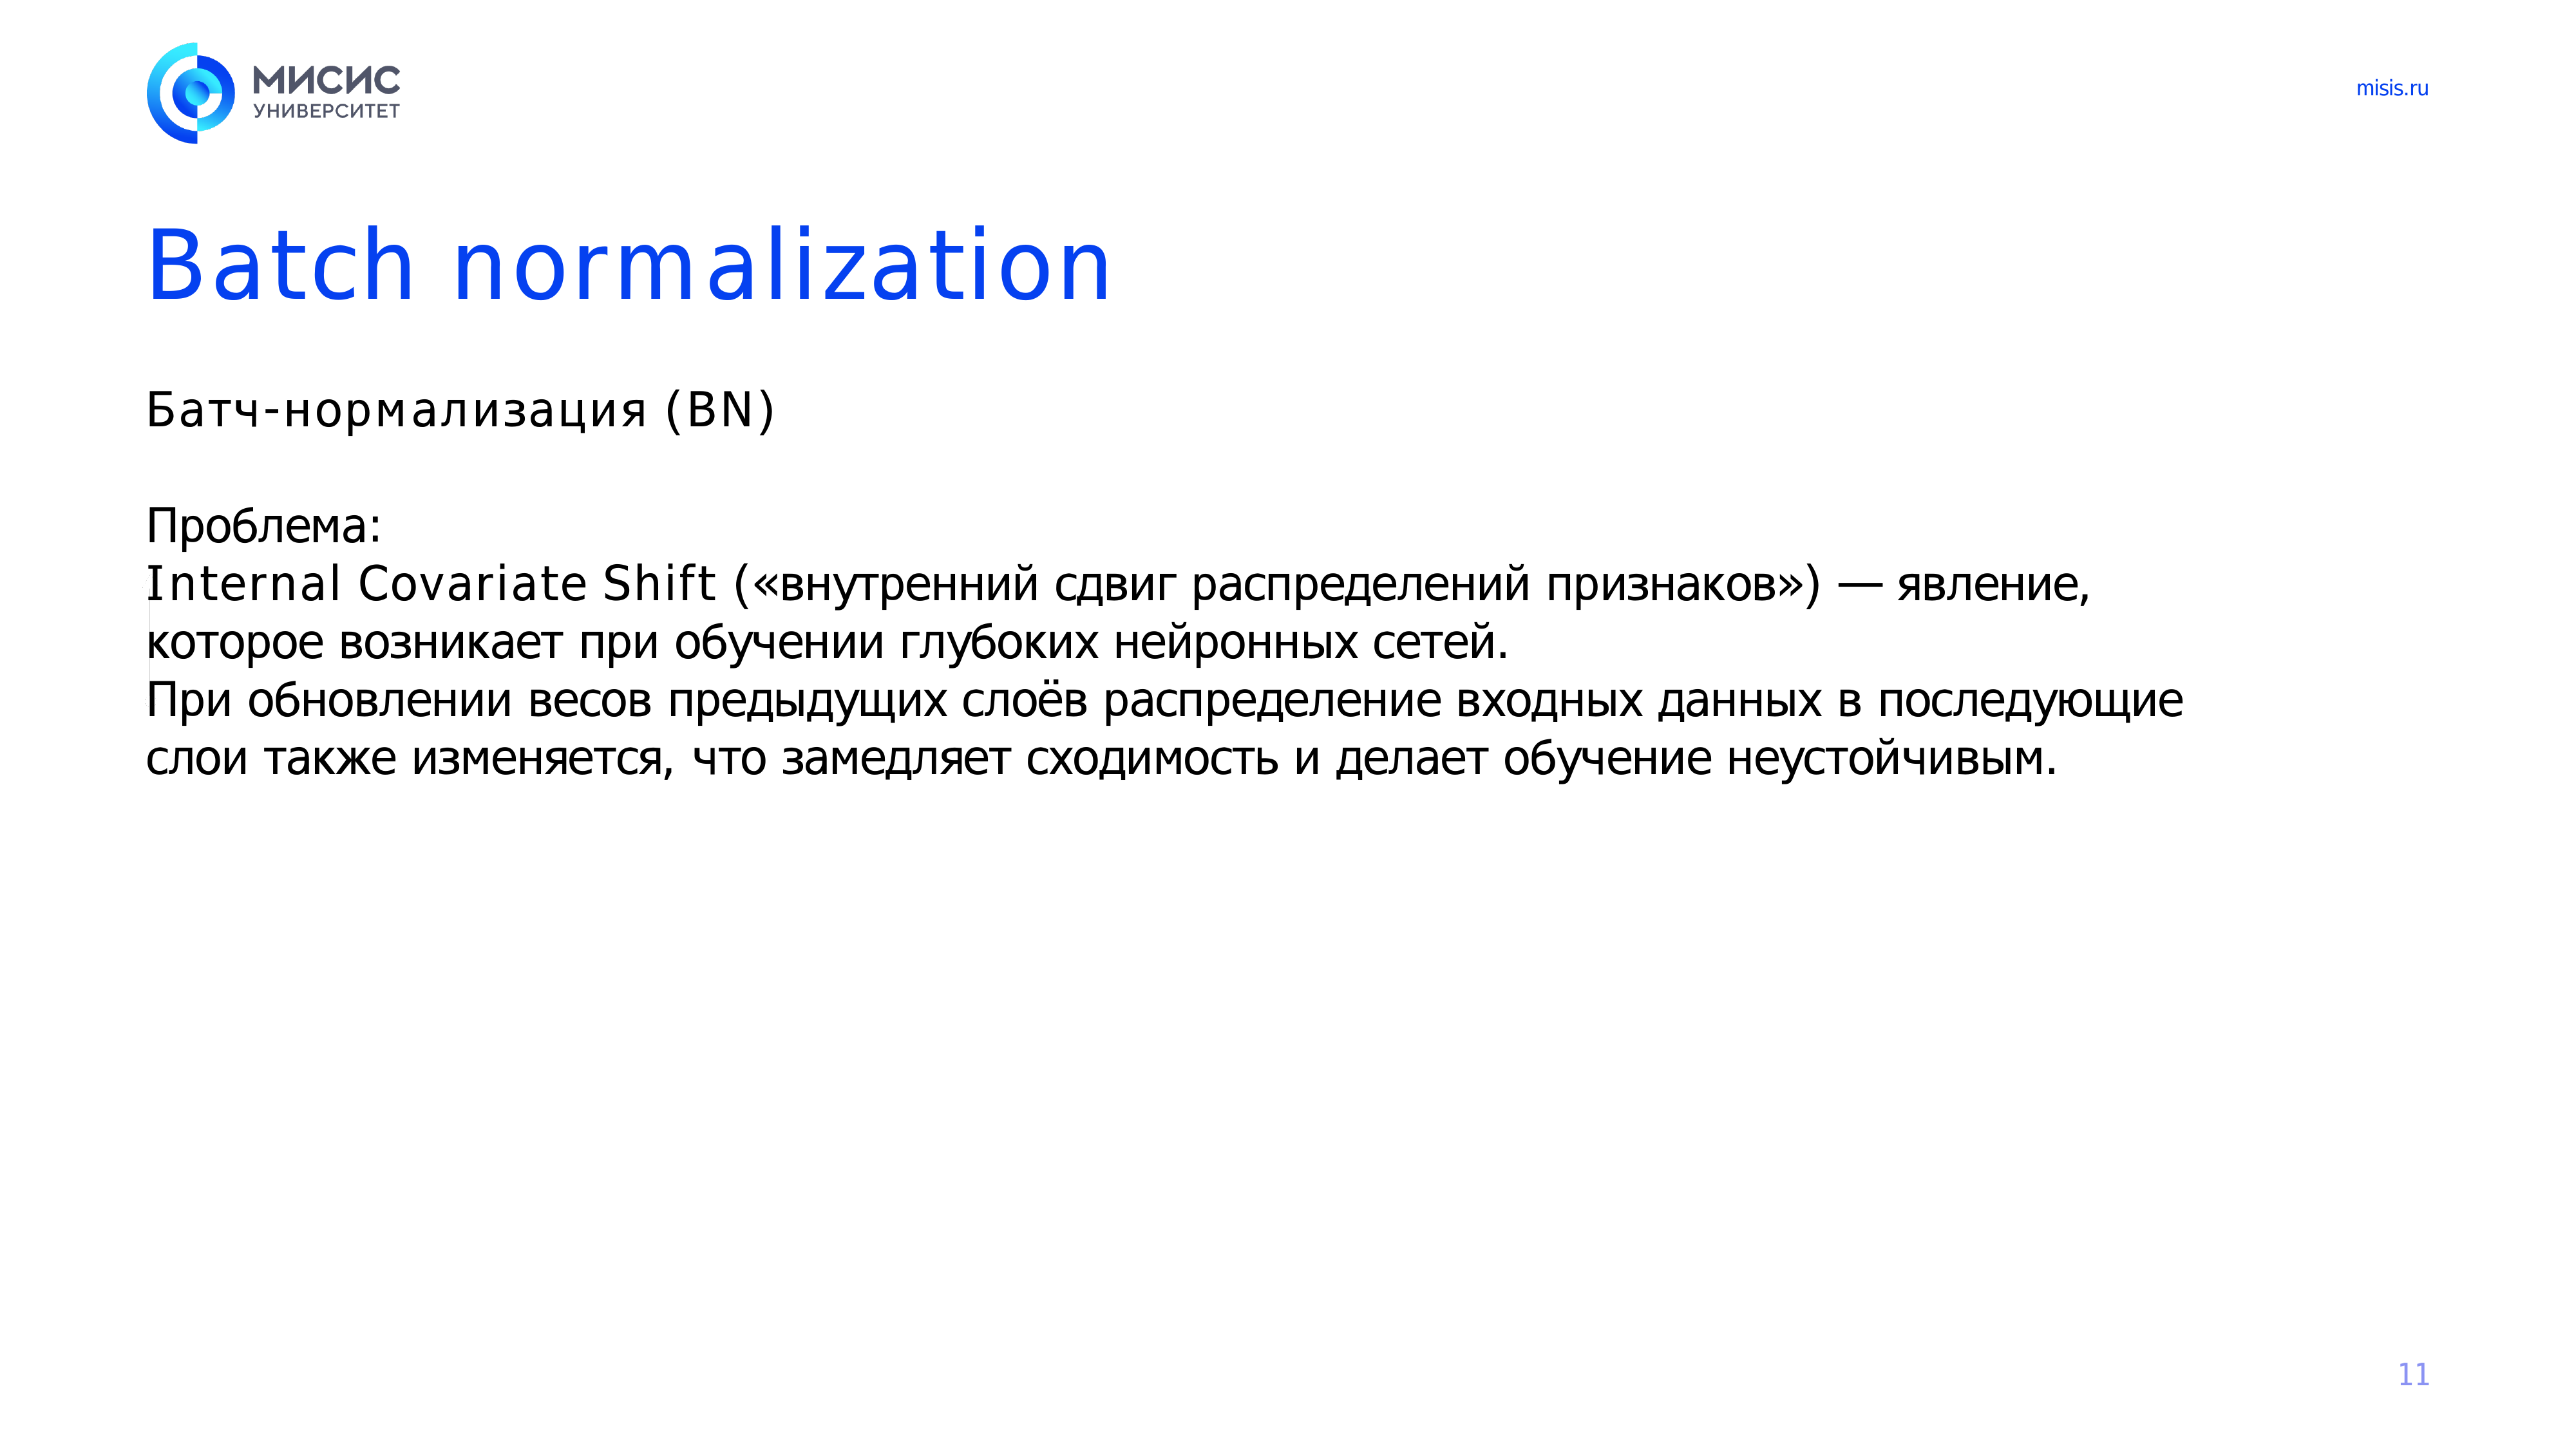

# Batch normalization
Батч-нормализация (BN)

Проблема:
Internal Covariate Shift («внутренний сдвиг распределений признаков») — явление, которое возникает при обучении глубоких нейронных сетей.
При обновлении весов предыдущих слоёв распределение входных данных в последующие слои также изменяется, что замедляет сходимость и делает обучение неустойчивым.
11